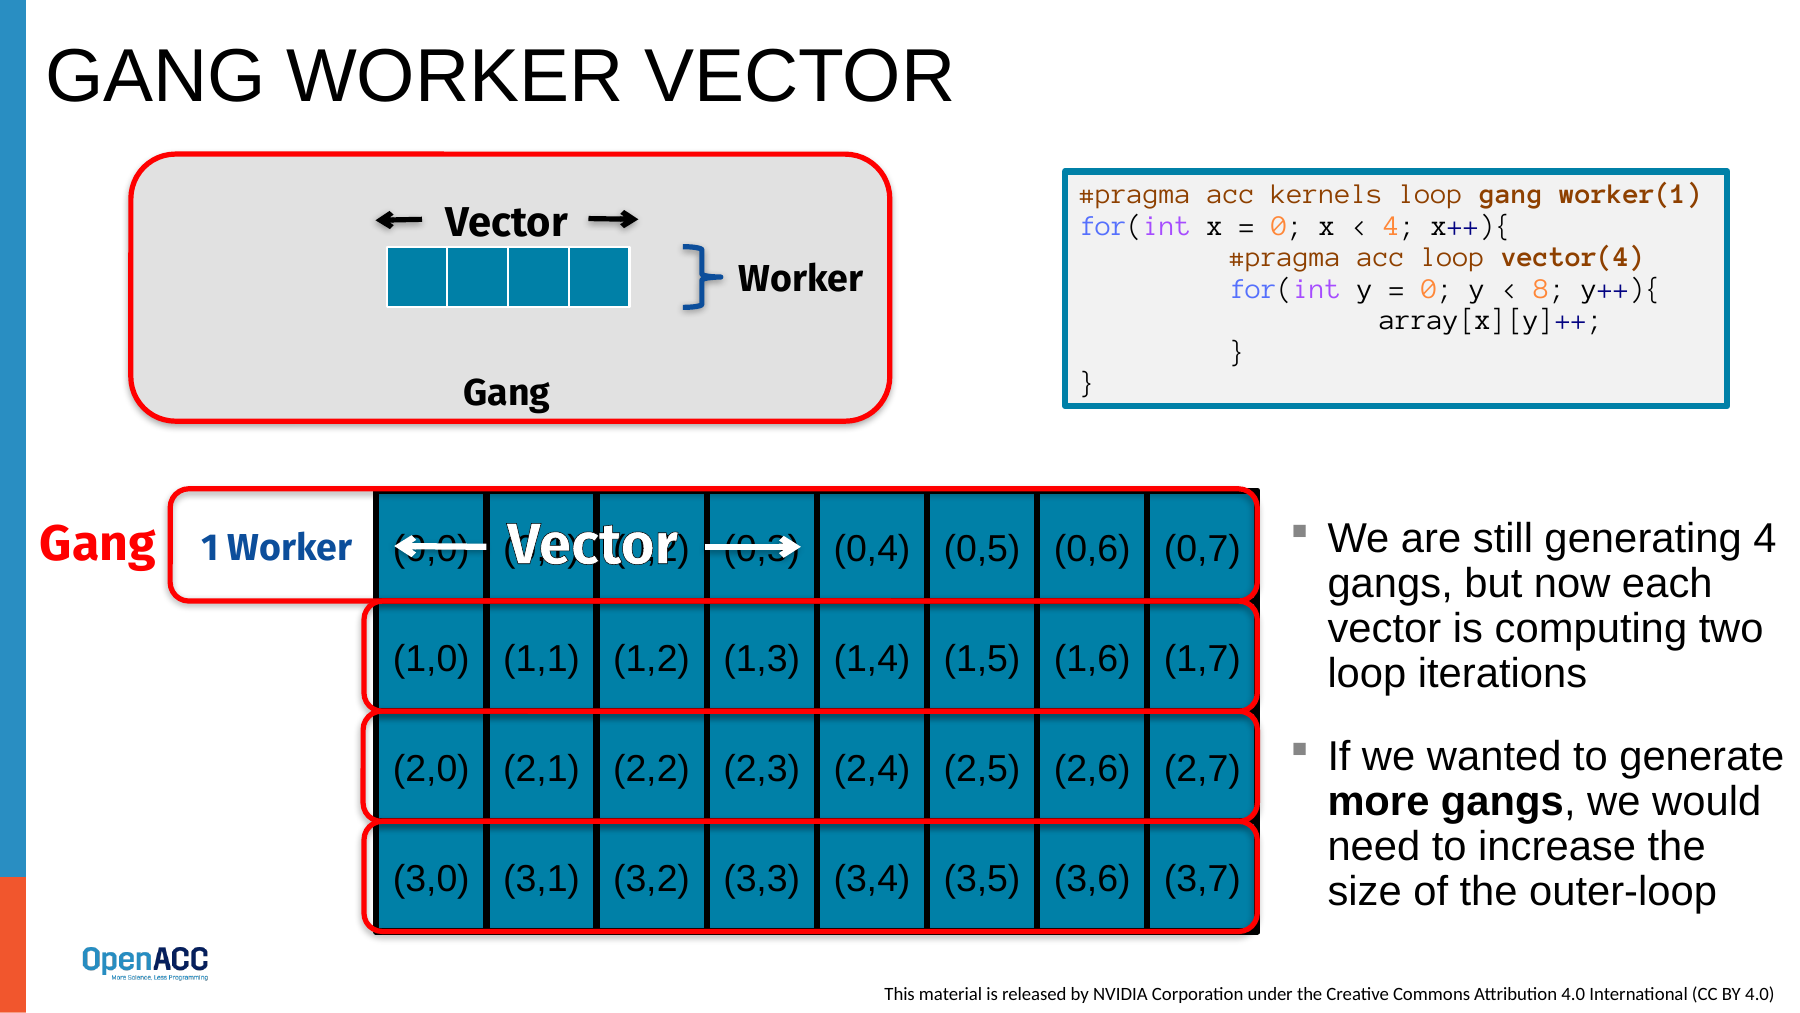

# Gang Worker vector

#pragma acc kernels loop gang worker(1)
for(int x = 0; x < 4; x++){
	#pragma acc loop vector(4)
	for(int y = 0; y < 8; y++){
		array[x][y]++;
	}
}
Vector

Worker
Gang

(0,0)
(0,0)
(0,1)
(0,1)
(0,2)
(0,2)
(0,3)
(0,3)
(0,4)
(0,4)
(0,5)
(0,5)
(0,6)
(0,6)
(0,7)
(0,7)
Vector
Gang
We are still generating 4 gangs, but now each vector is computing two loop iterations
If we wanted to generate more gangs, we would need to increase the size of the outer-loop
1 Worker
(1,0)
(1,0)
(1,1)
(1,1)
(1,2)
(1,2)
(1,3)
(1,3)
(1,4)
(1,4)
(1,5)
(1,5)
(1,6)
(1,6)
(1,7)
(1,7)

(2,0)
(2,0)
(2,1)
(2,1)
(2,2)
(2,2)
(2,3)
(2,3)
(2,4)
(2,4)
(2,5)
(2,5)
(2,6)
(2,6)
(2,7)
(2,7)

(3,0)
(3,0)
(3,1)
(3,1)
(3,2)
(3,2)
(3,3)
(3,3)
(3,4)
(3,4)
(3,5)
(3,5)
(3,6)
(3,6)
(3,7)
(3,7)